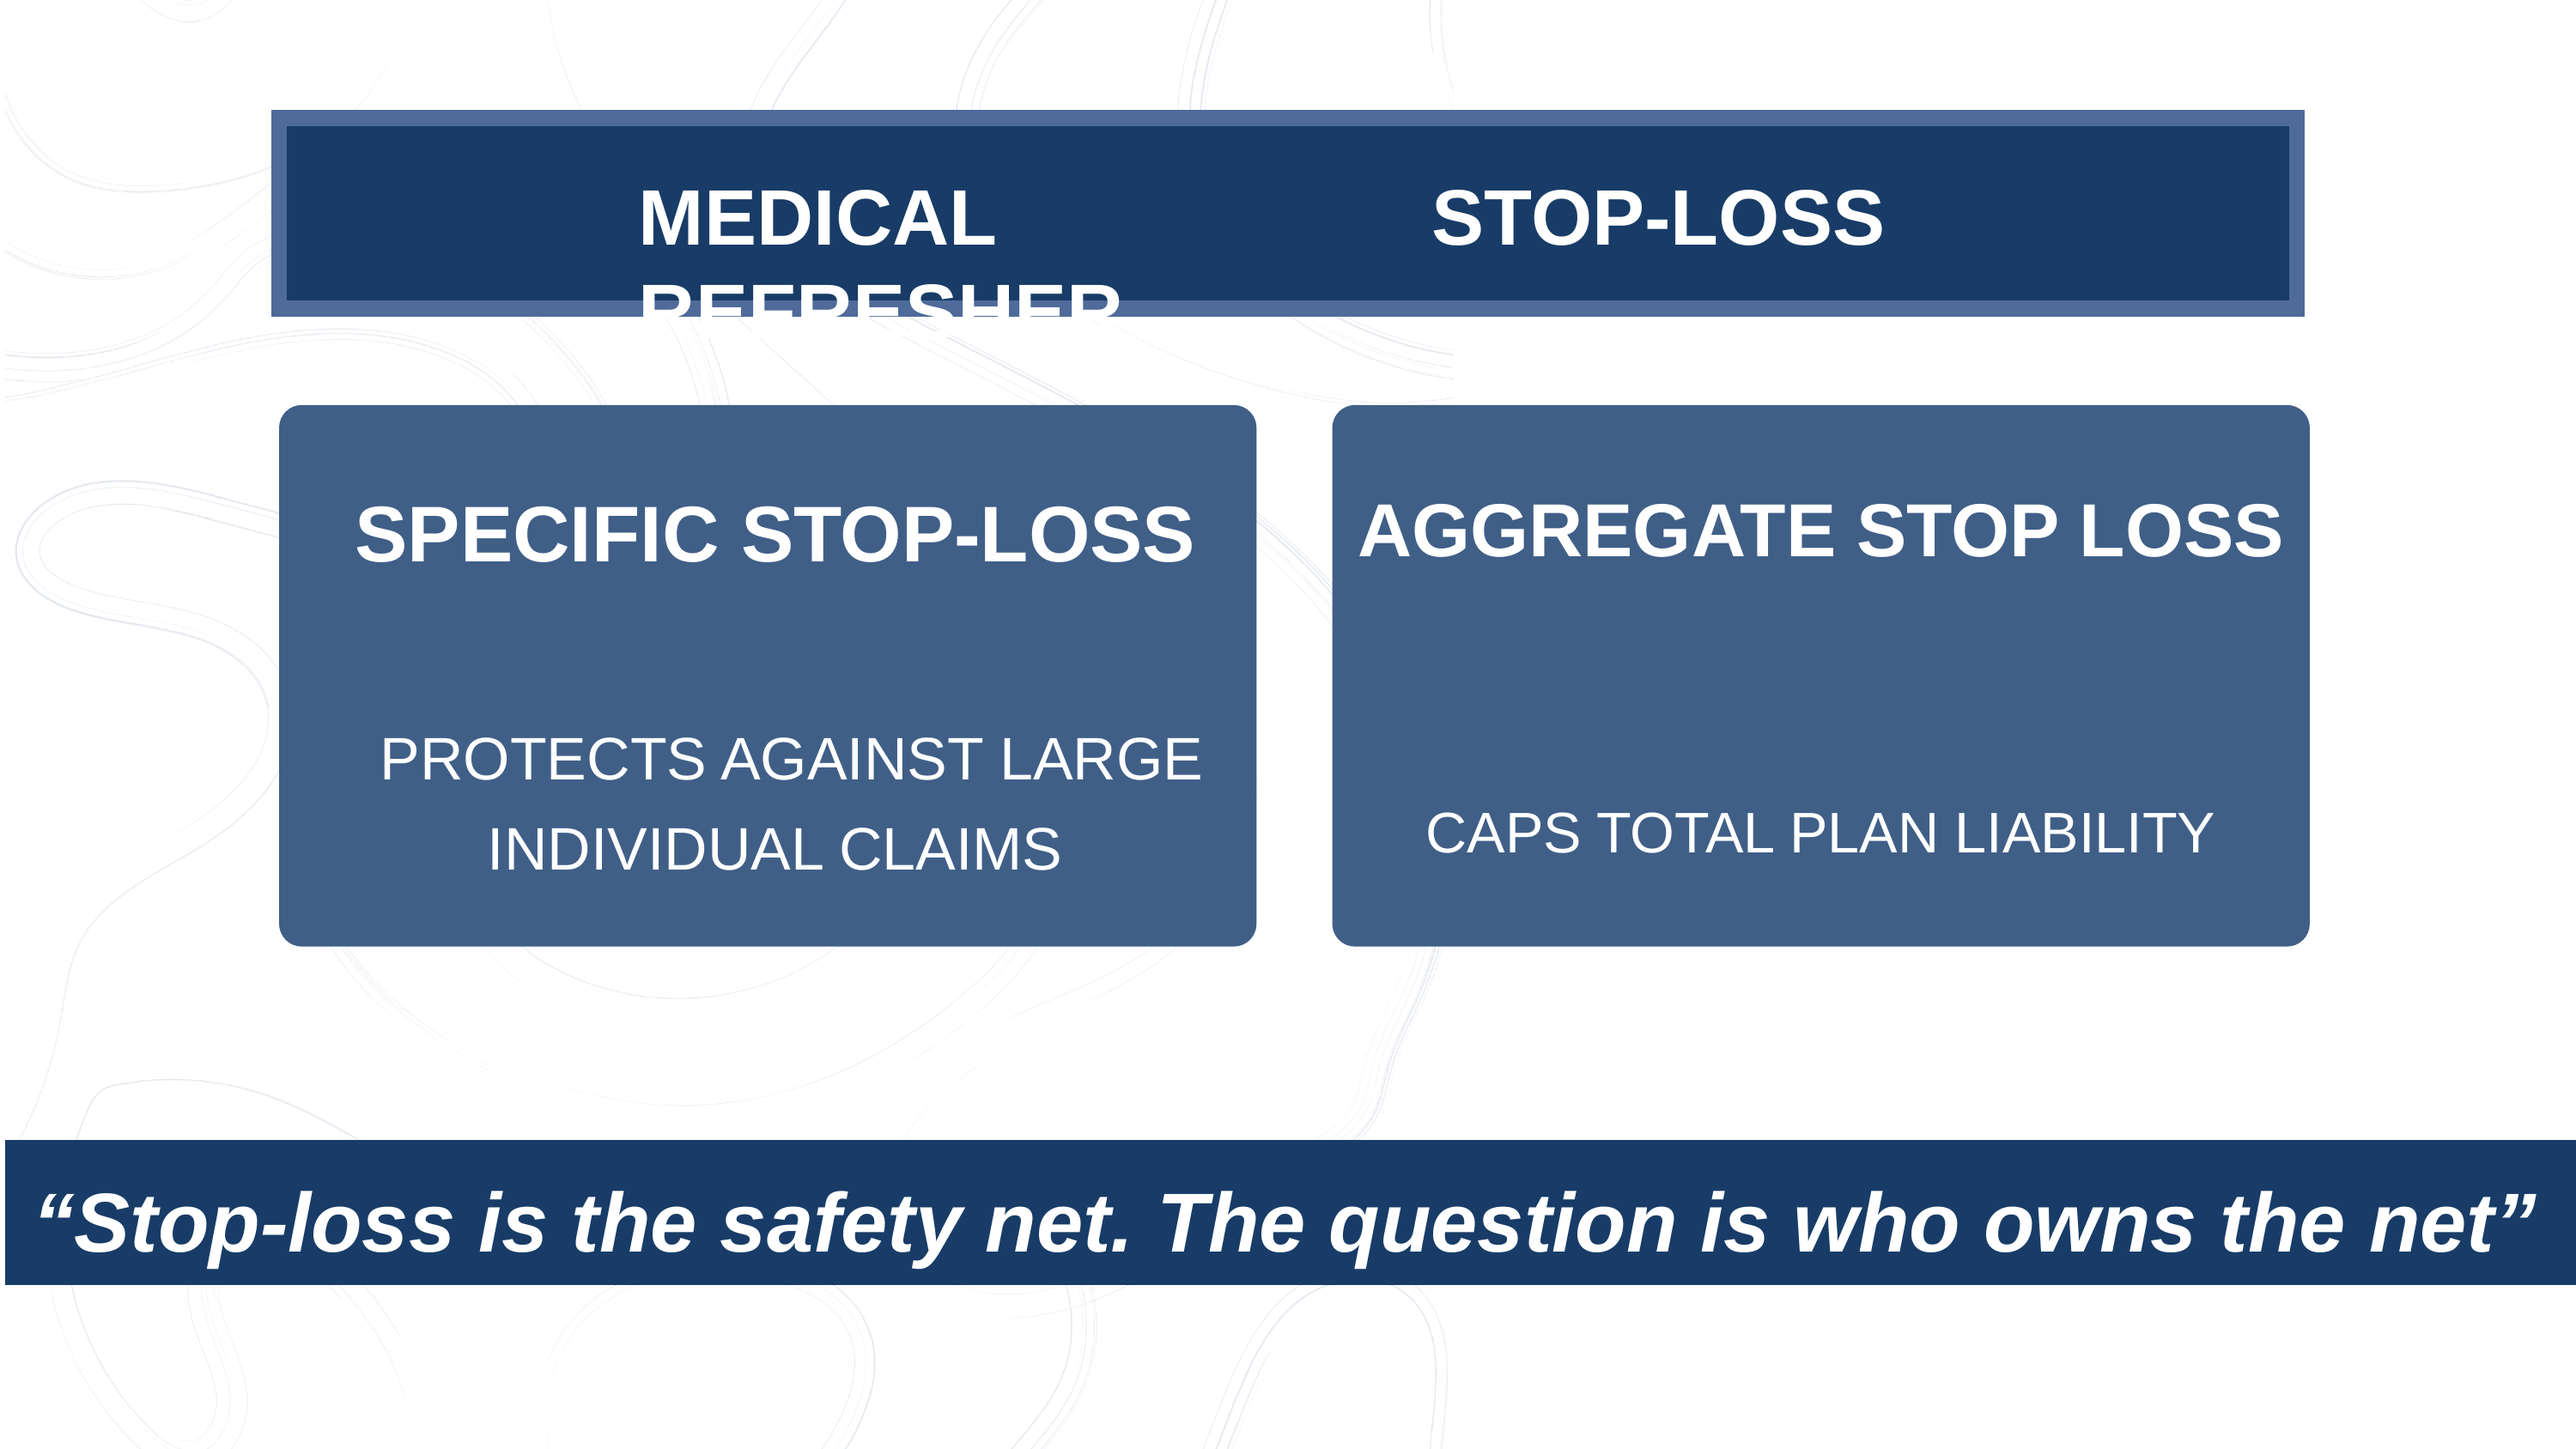

MEDICAL STOP-LOSS REFRESHER

SPECIFIC STOP-LOSS

  PROTECTS AGAINST LARGE INDIVIDUAL CLAIMS
AGGREGATE STOP LOSS

CAPS TOTAL PLAN LIABILITY

“Stop-loss is the safety net. The question is who owns the net”